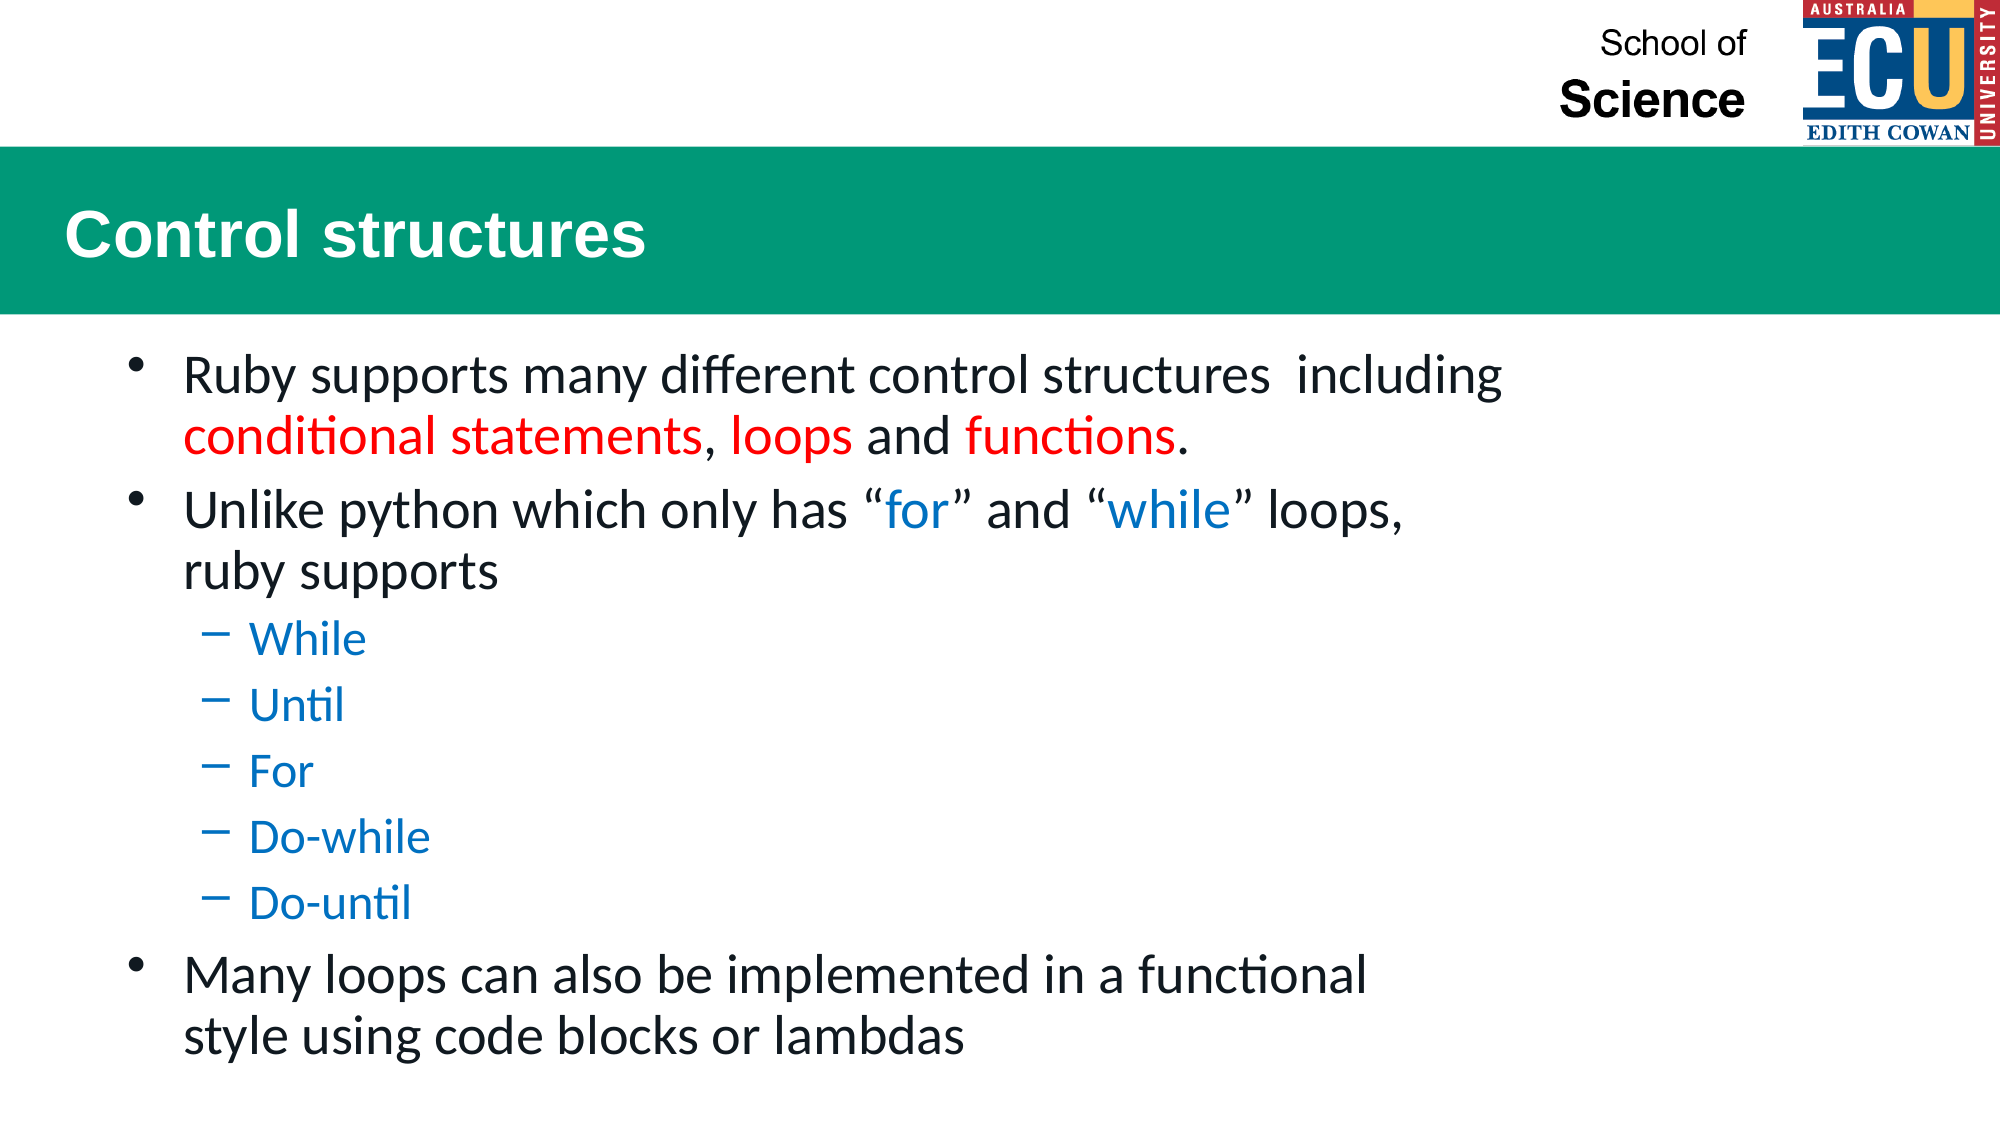

# Control structures
Ruby supports many different control structures  including conditional statements, loops and functions.
Unlike python which only has “for” and “while” loops,  ruby supports
While
Until
For
Do-while
Do-until
Many loops can also be implemented in a functional  style using code blocks or lambdas